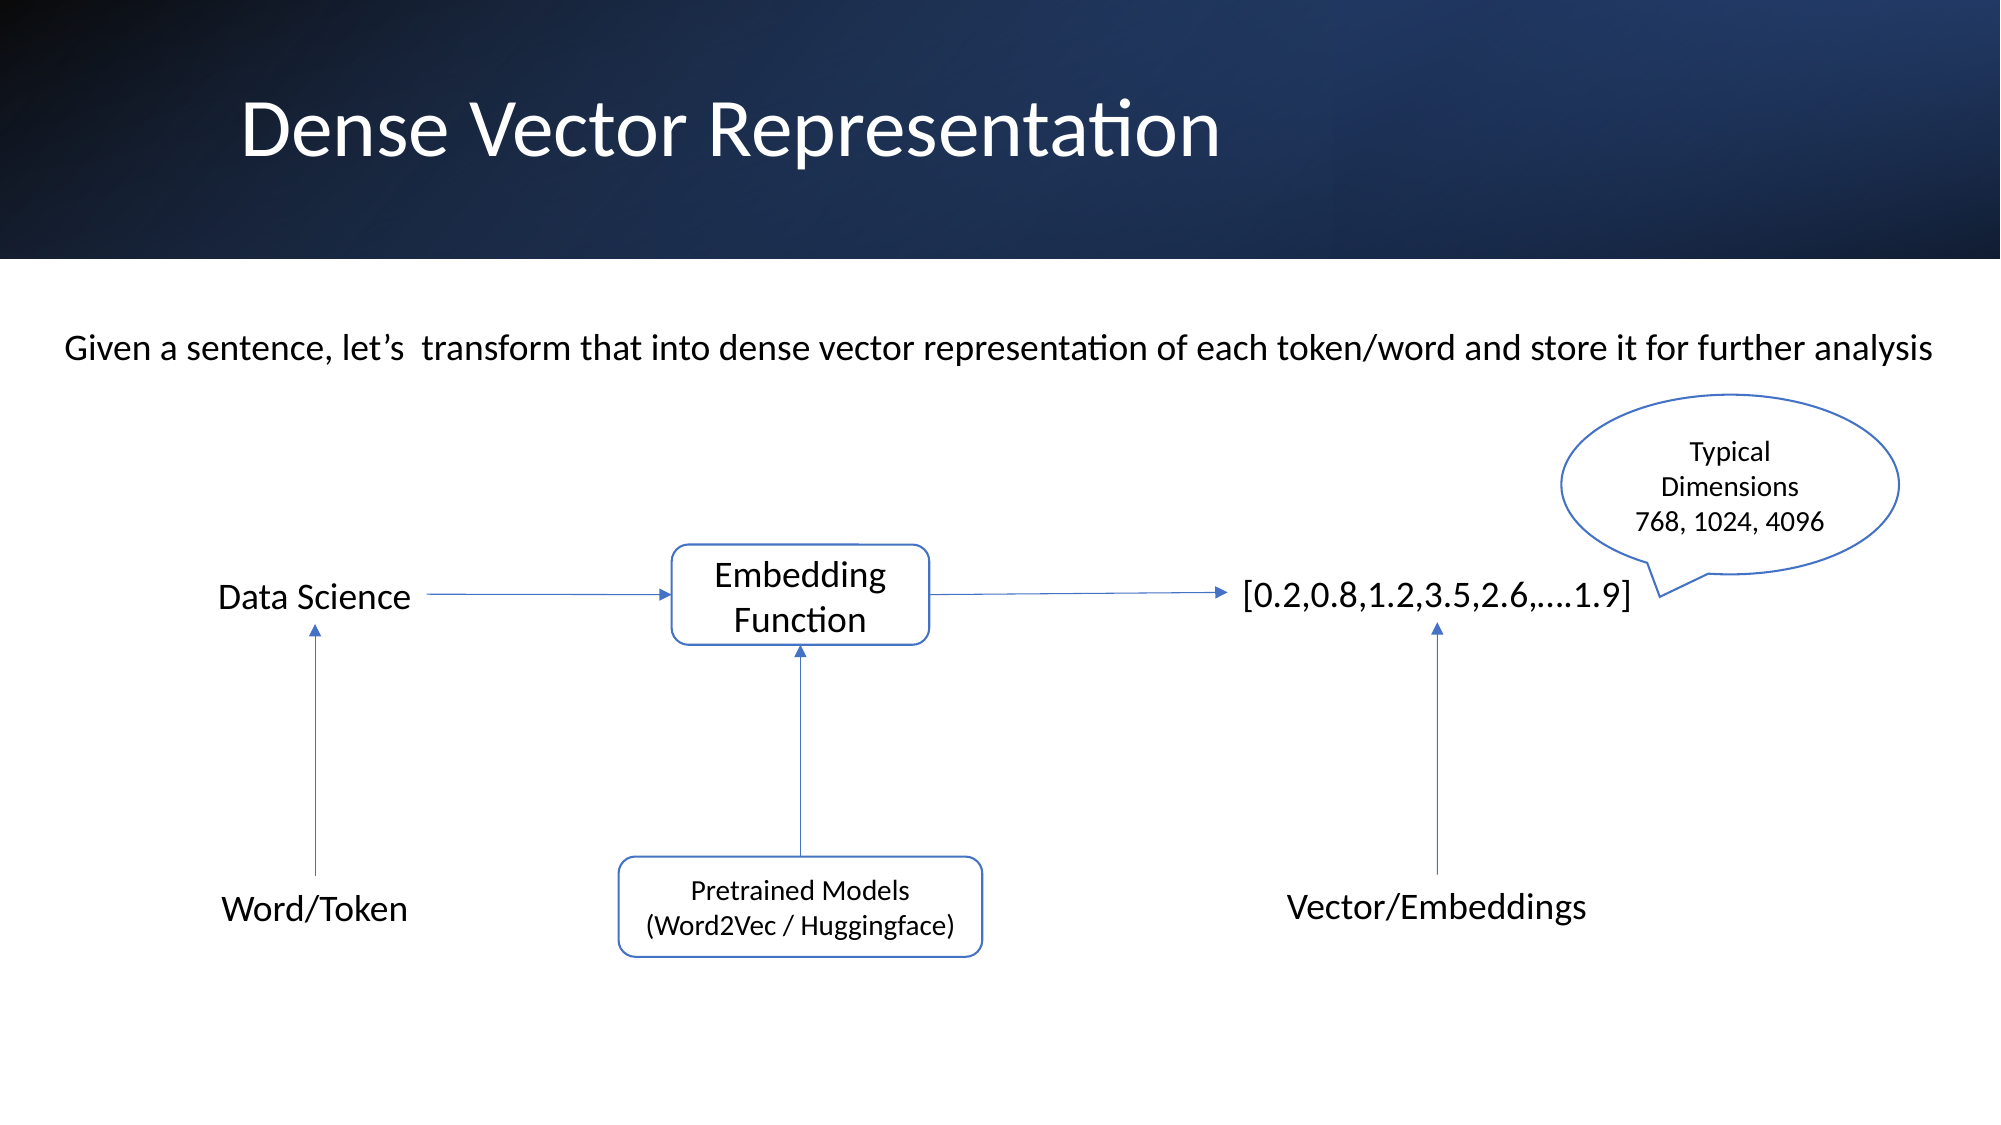

# Dense Vector Representation
Given a sentence, let’s  transform that into dense vector representation of each token/word and store it for further analysis
Typical Dimensions
768, 1024, 4096
Embedding
Function
[0.2,0.8,1.2,3.5,2.6,….1.9]
Data Science
Pretrained Models
(Word2Vec / Huggingface)
Vector/Embeddings
Word/Token